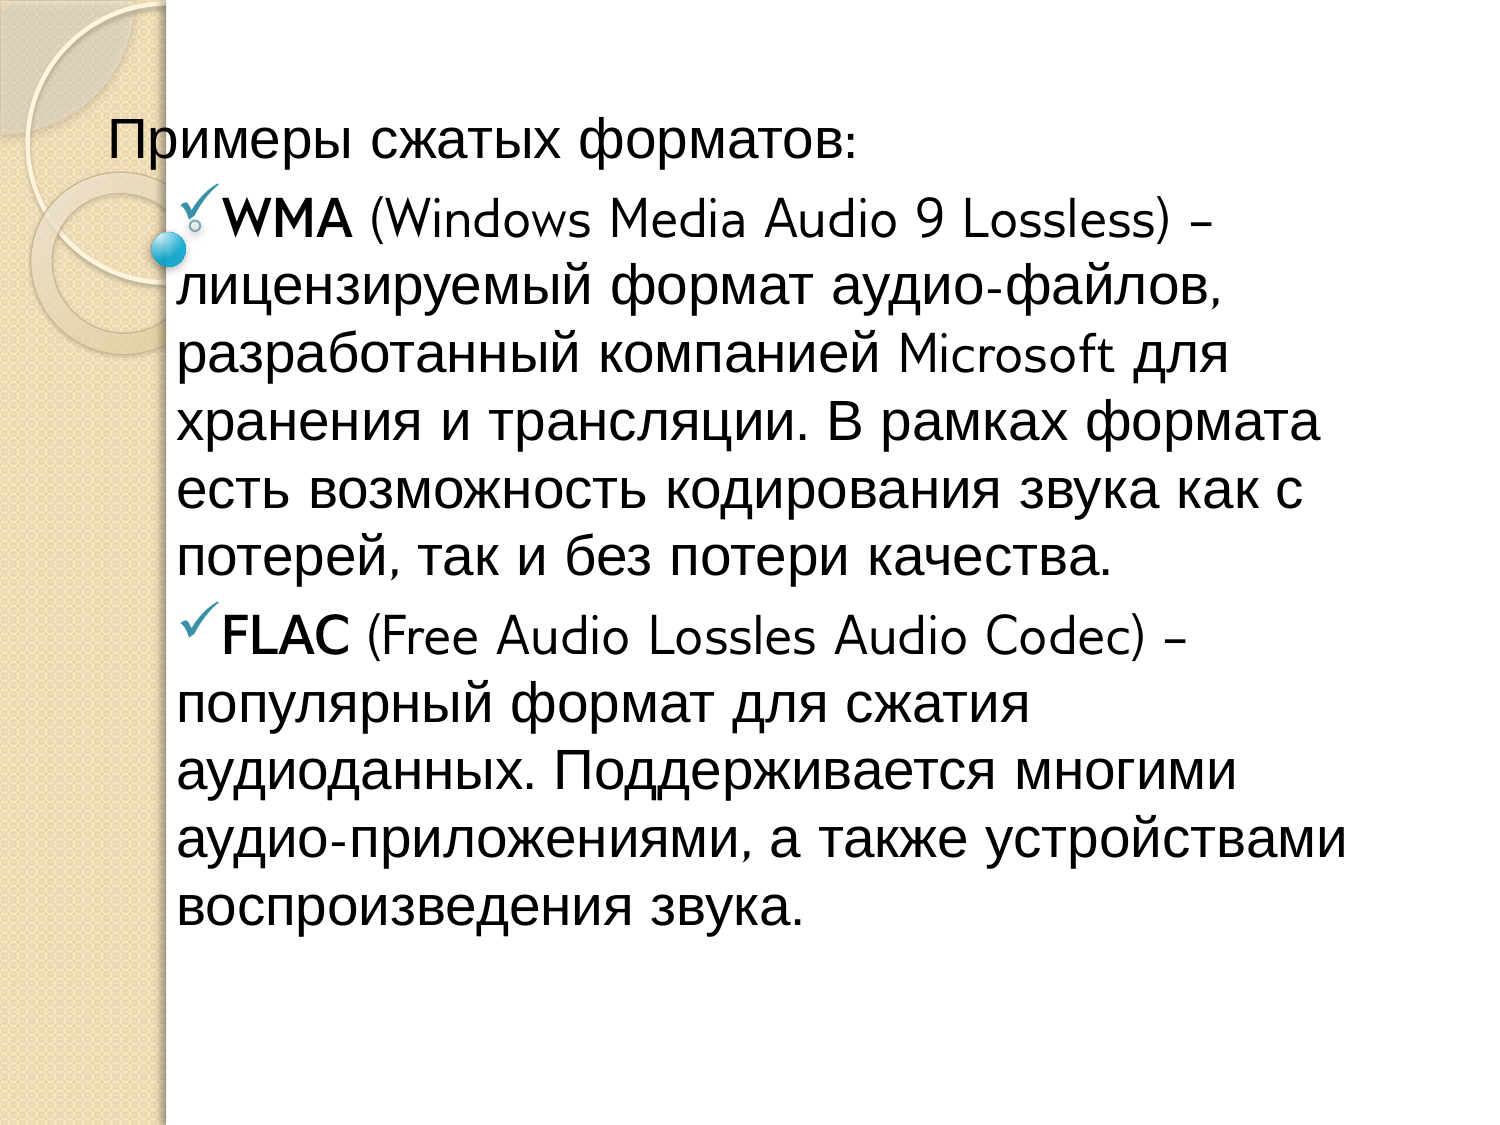

Примеры сжатых форматов:
WMA (Windows Media Audio 9 Lossless) – лицензируемый формат аудио-файлов, разработанный компанией Microsoft для хранения и трансляции. В рамках формата есть возможность кодирования звука как с потерей, так и без потери качества.
FLAC (Free Audio Lossles Audio Codec) – популярный формат для сжатия аудиоданных. Поддерживается многими аудио-приложениями, а также устройствами воспроизведения звука.